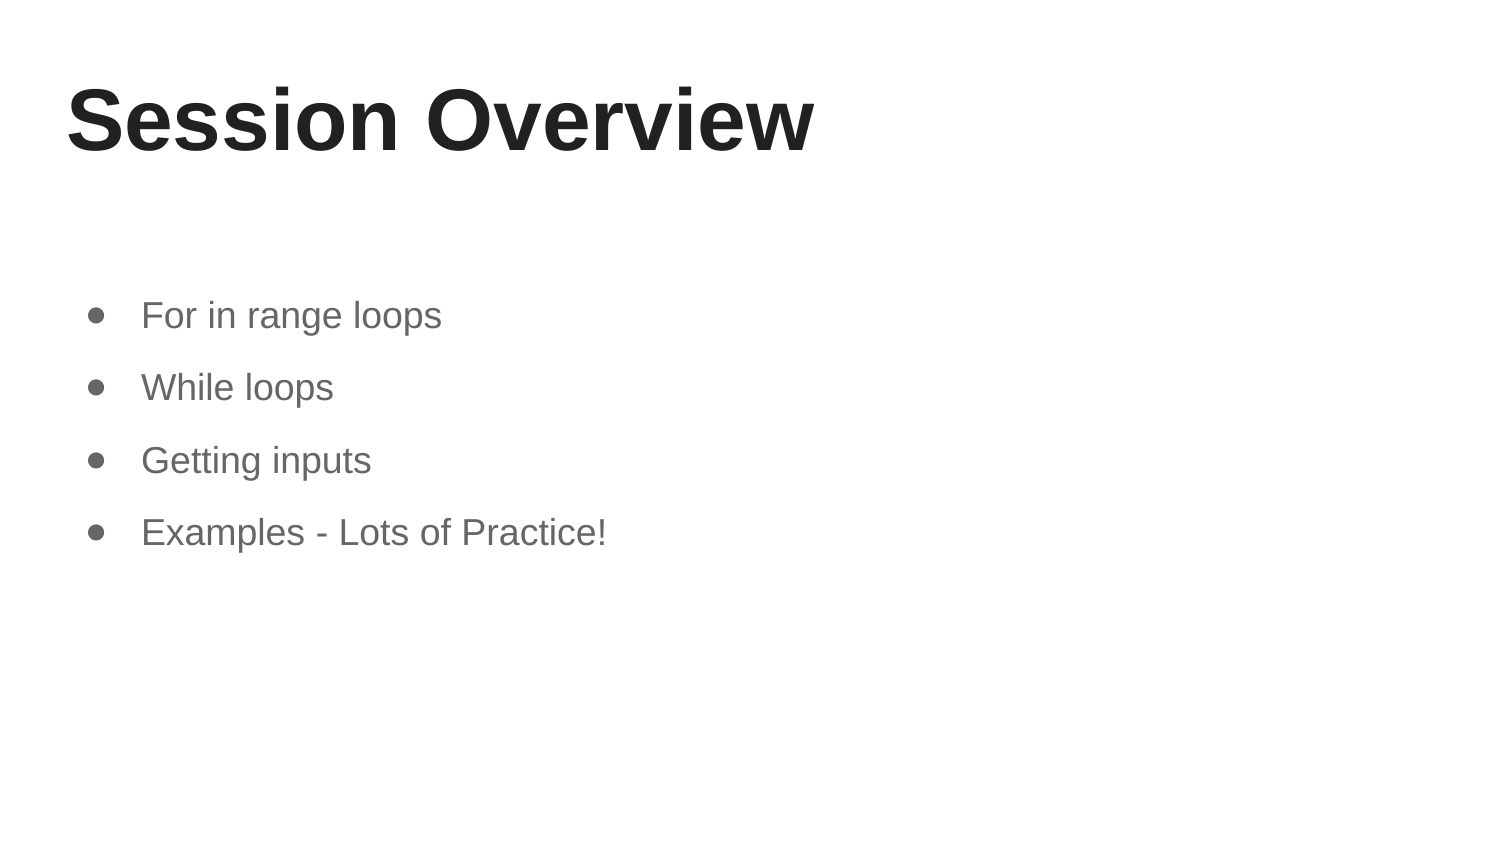

# Session Overview

For in range loops
While loops
Getting inputs
Examples - Lots of Practice!